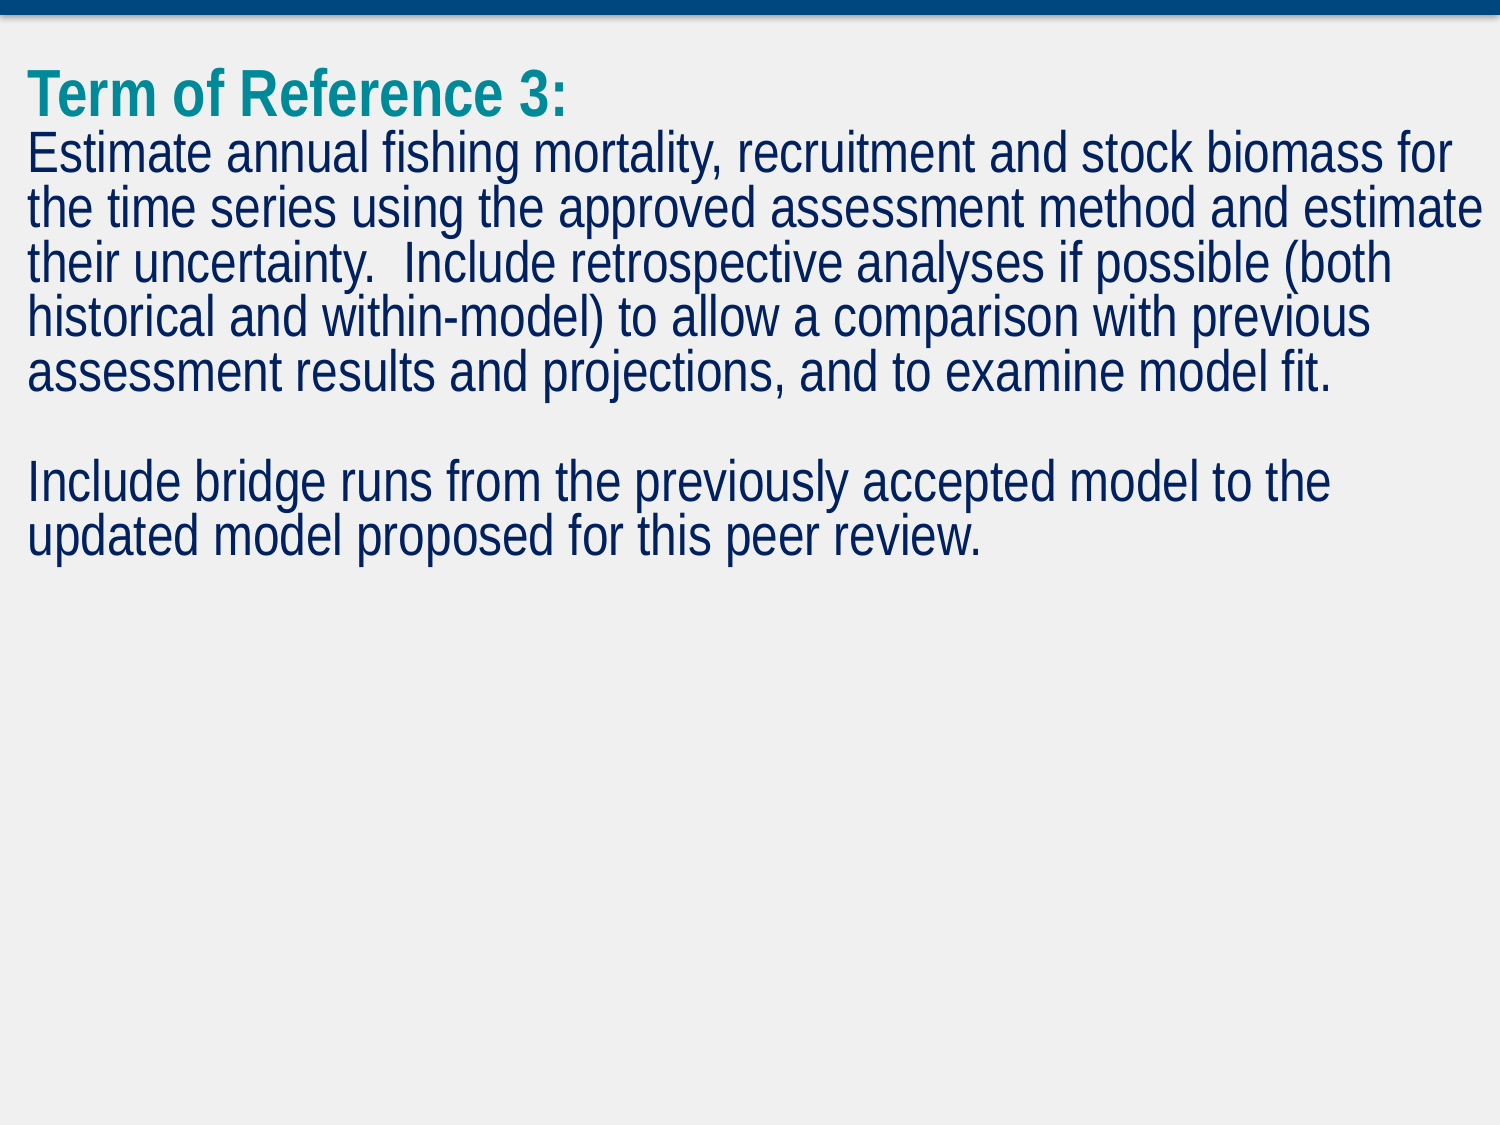

Term of Reference 3:
Estimate annual fishing mortality, recruitment and stock biomass for the time series using the approved assessment method and estimate their uncertainty.  Include retrospective analyses if possible (both historical and within-model) to allow a comparison with previous assessment results and projections, and to examine model fit.

Include bridge runs from the previously accepted model to the updated model proposed for this peer review.